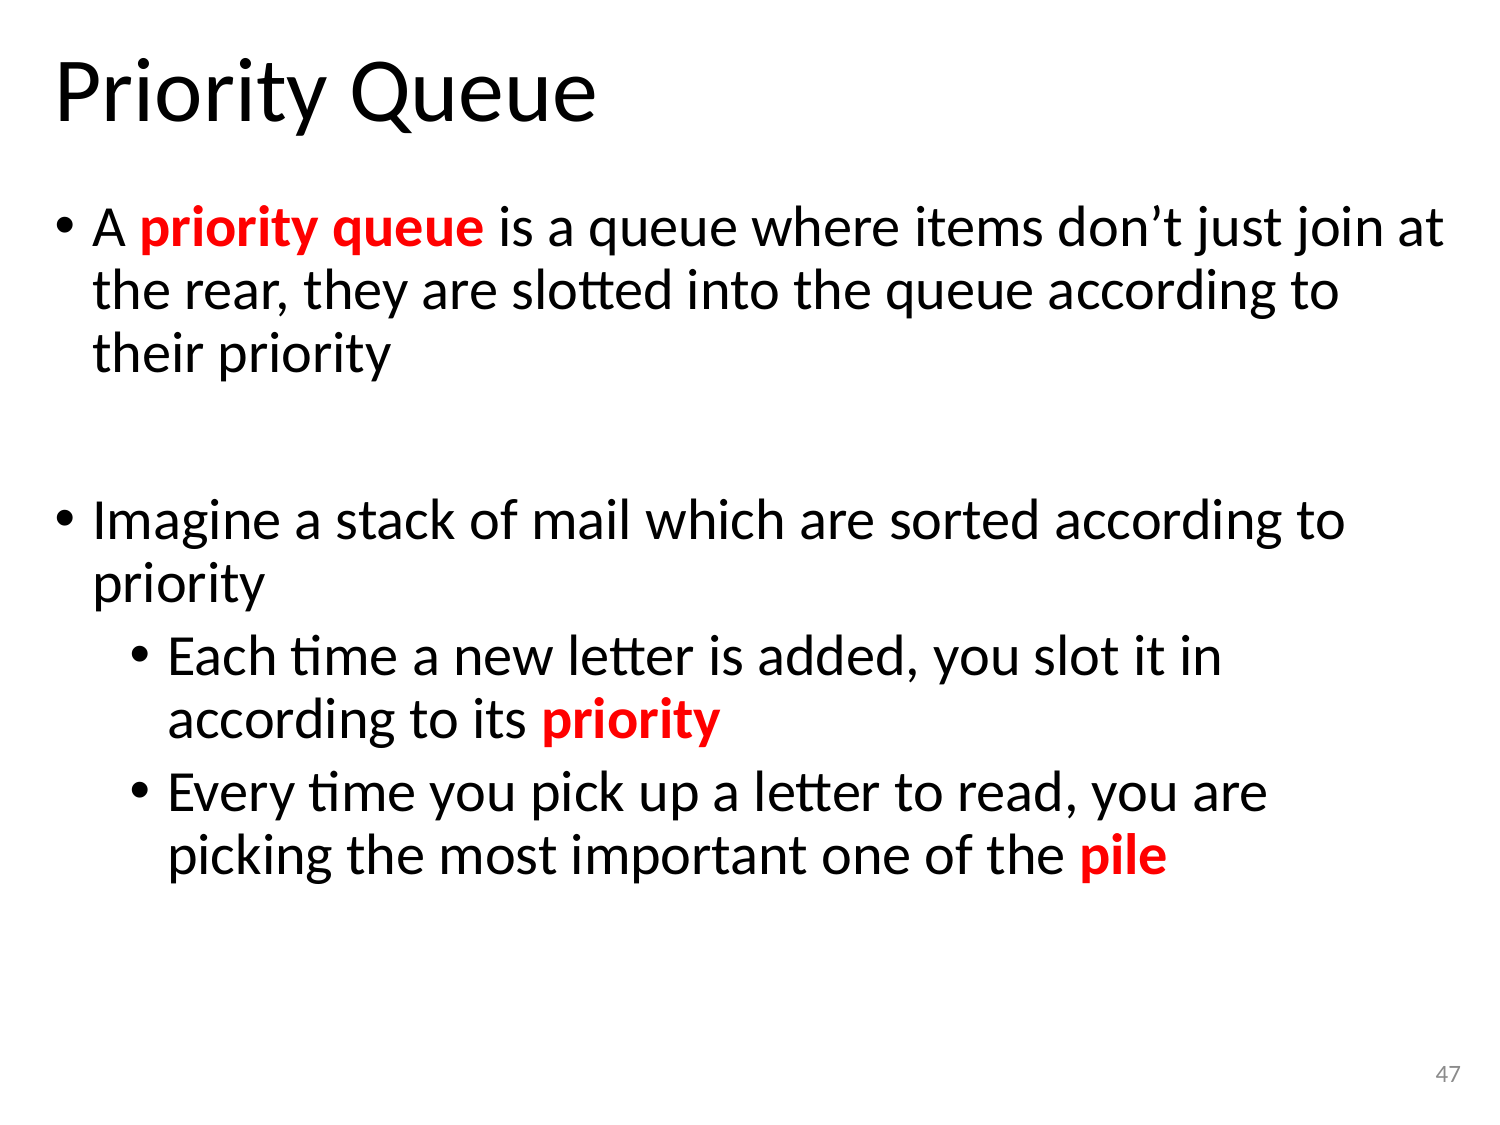

# Priority Queue
A priority queue is a queue where items don’t just join at the rear, they are slotted into the queue according to their priority

Imagine a stack of mail which are sorted according to priority
Each time a new letter is added, you slot it in according to its priority
Every time you pick up a letter to read, you are picking the most important one of the pile
47